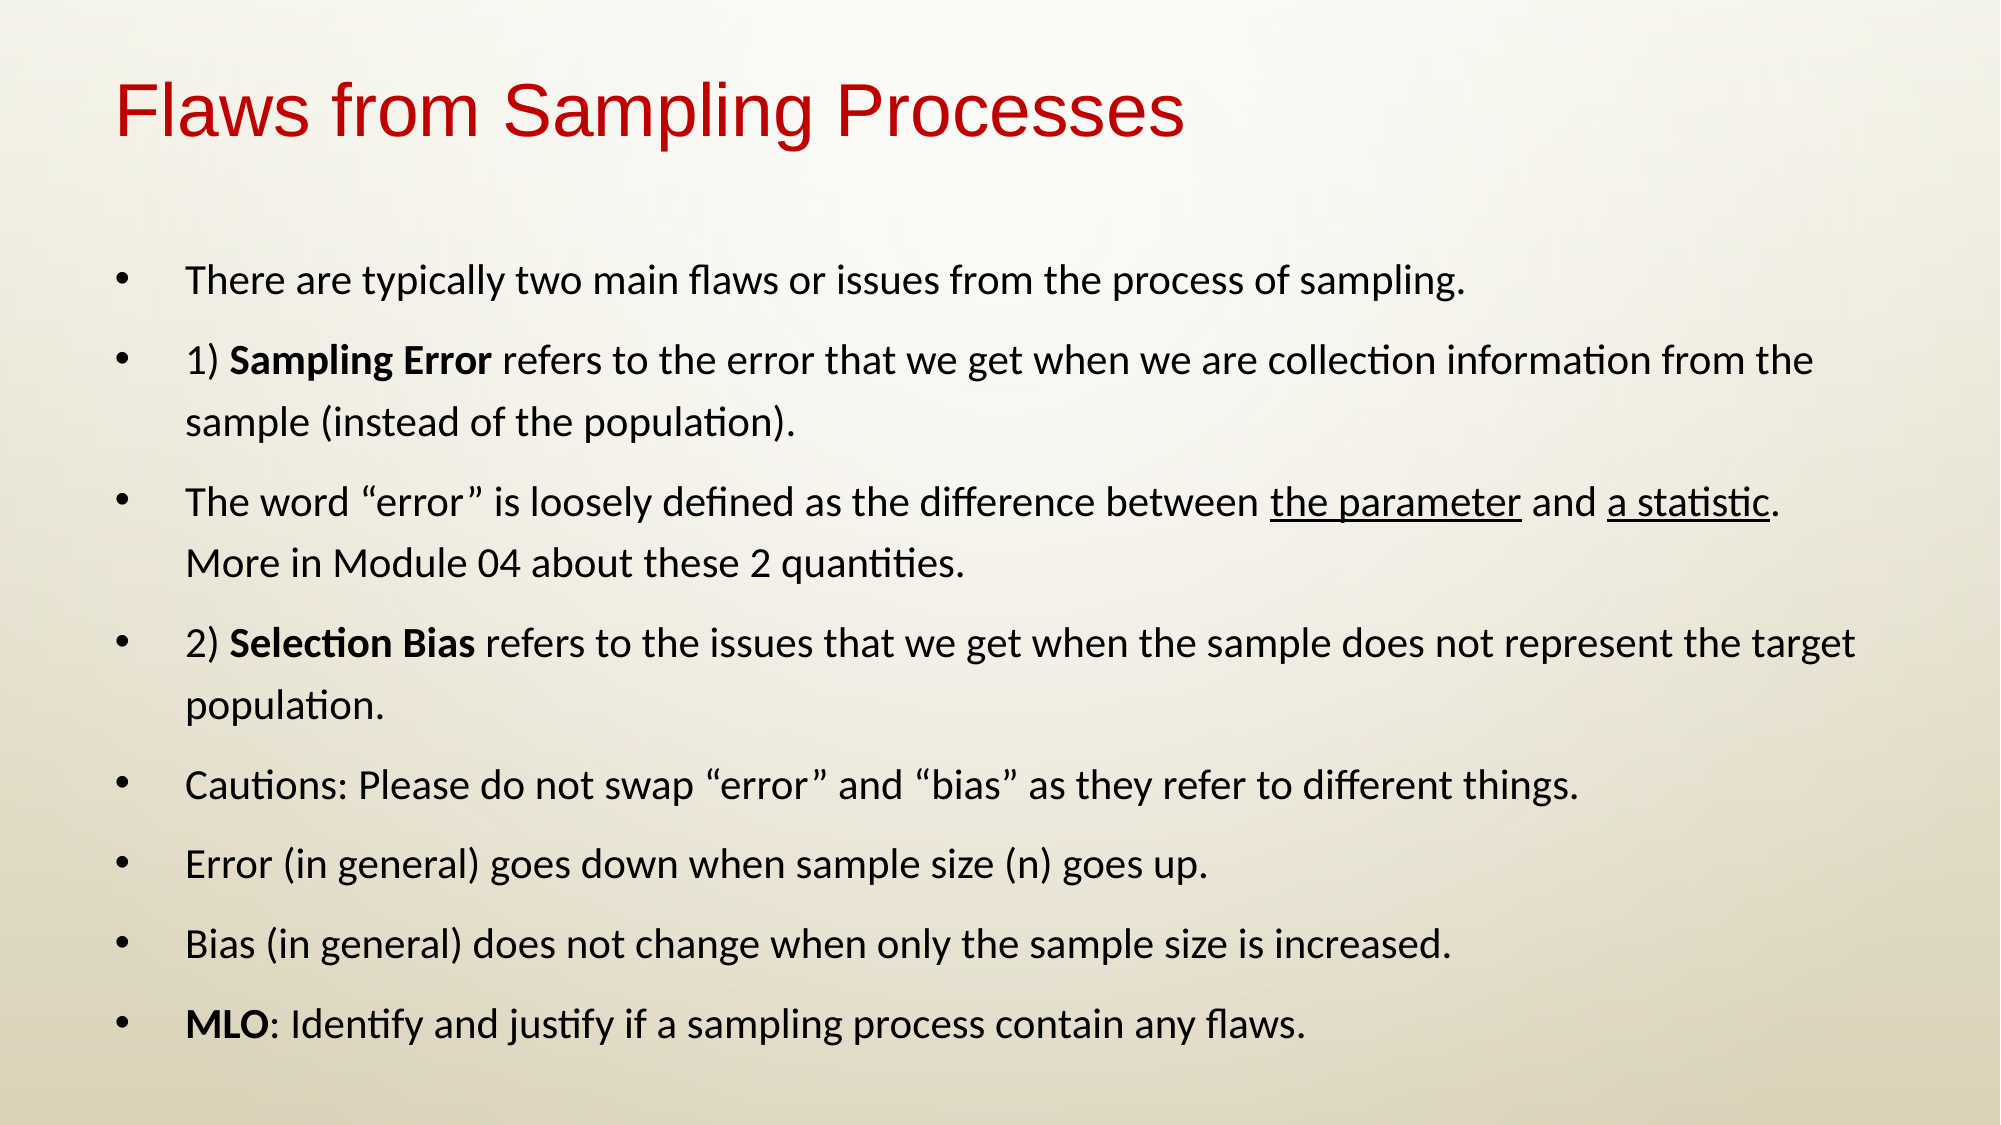

# Flaws from Sampling Processes
There are typically two main flaws or issues from the process of sampling.
1) Sampling Error refers to the error that we get when we are collection information from the sample (instead of the population).
The word “error” is loosely defined as the difference between the parameter and a statistic. More in Module 04 about these 2 quantities.
2) Selection Bias refers to the issues that we get when the sample does not represent the target population.
Cautions: Please do not swap “error” and “bias” as they refer to different things.
Error (in general) goes down when sample size (n) goes up.
Bias (in general) does not change when only the sample size is increased.
MLO: Identify and justify if a sampling process contain any flaws.